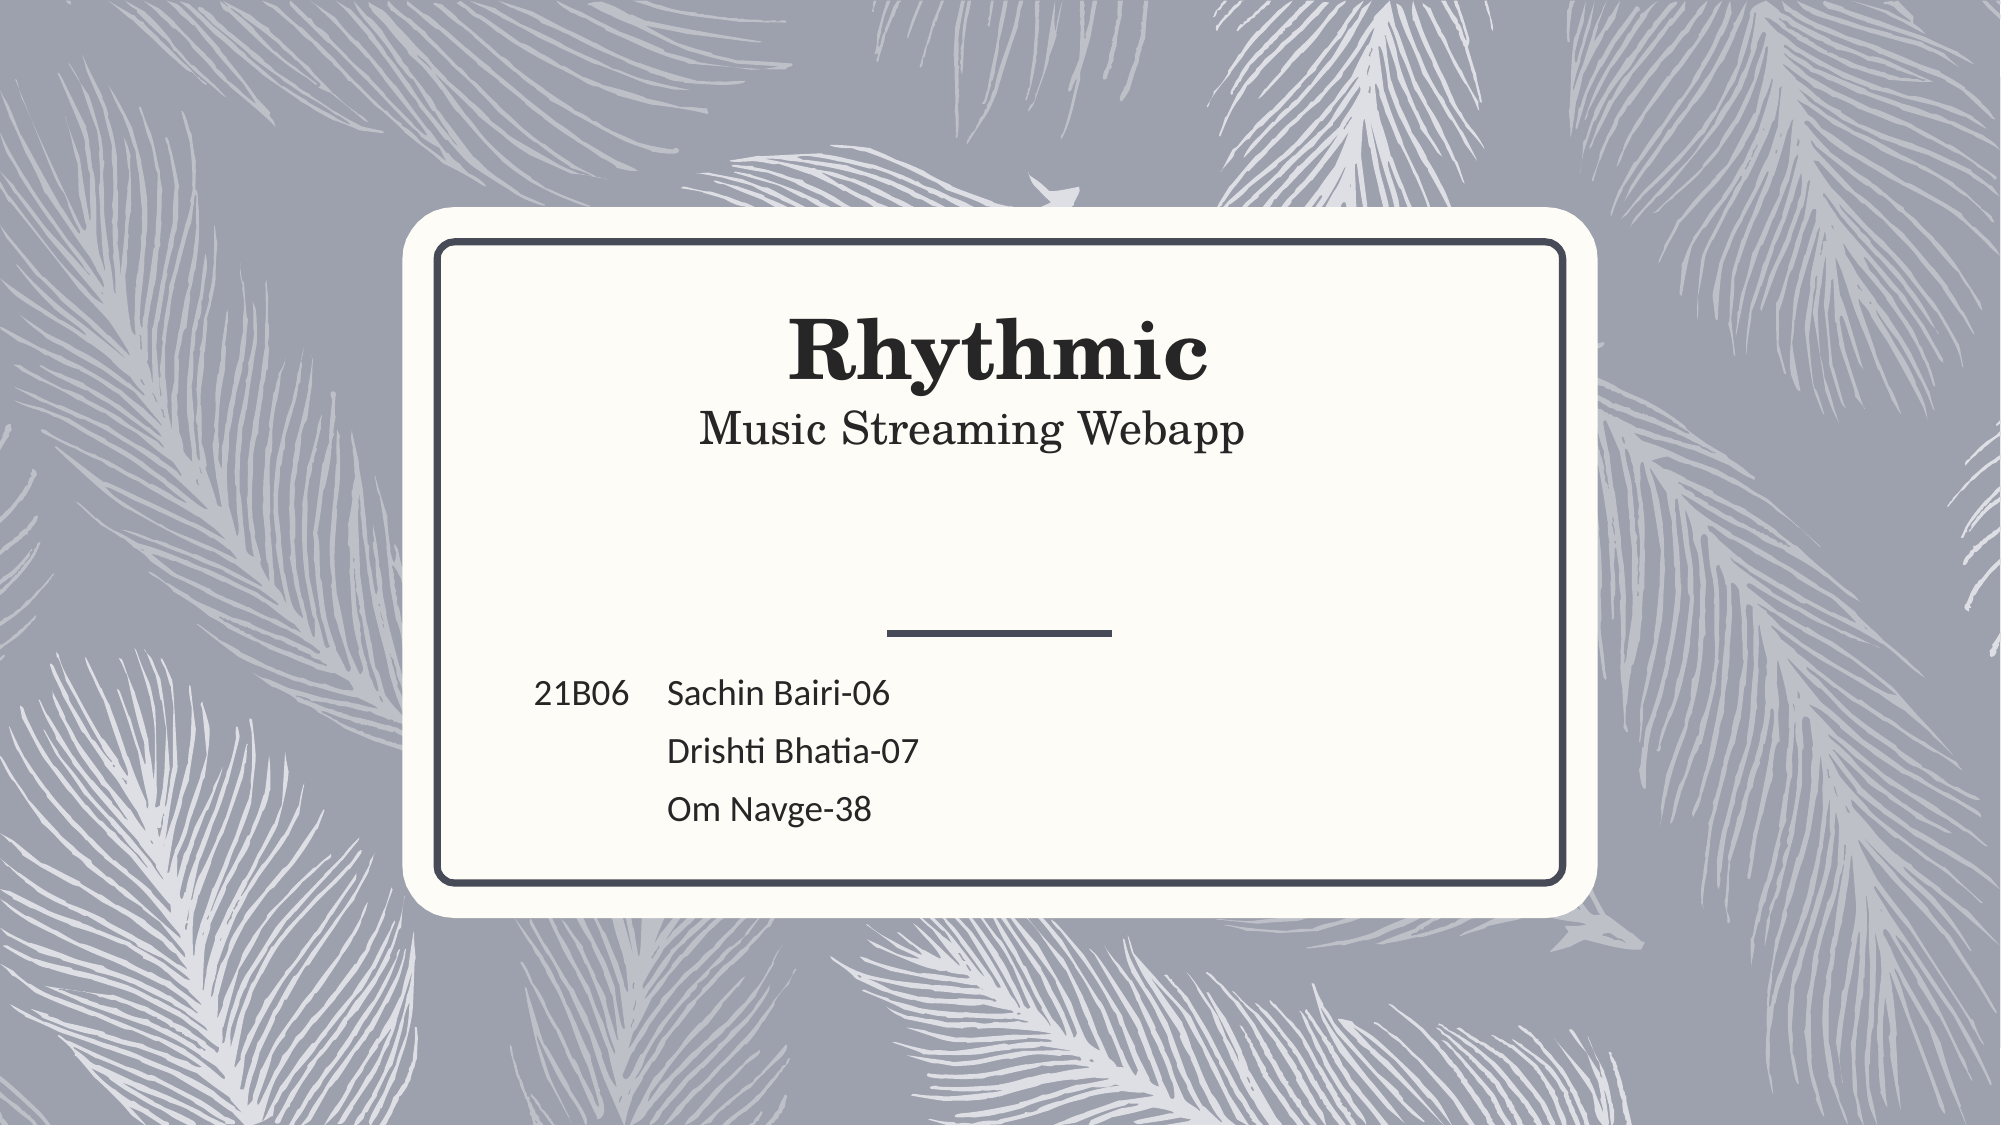

#

Rhythmic
Music Streaming Webapp
21B06				Sachin Bairi-06
				Drishti Bhatia-07
				Om Navge-38